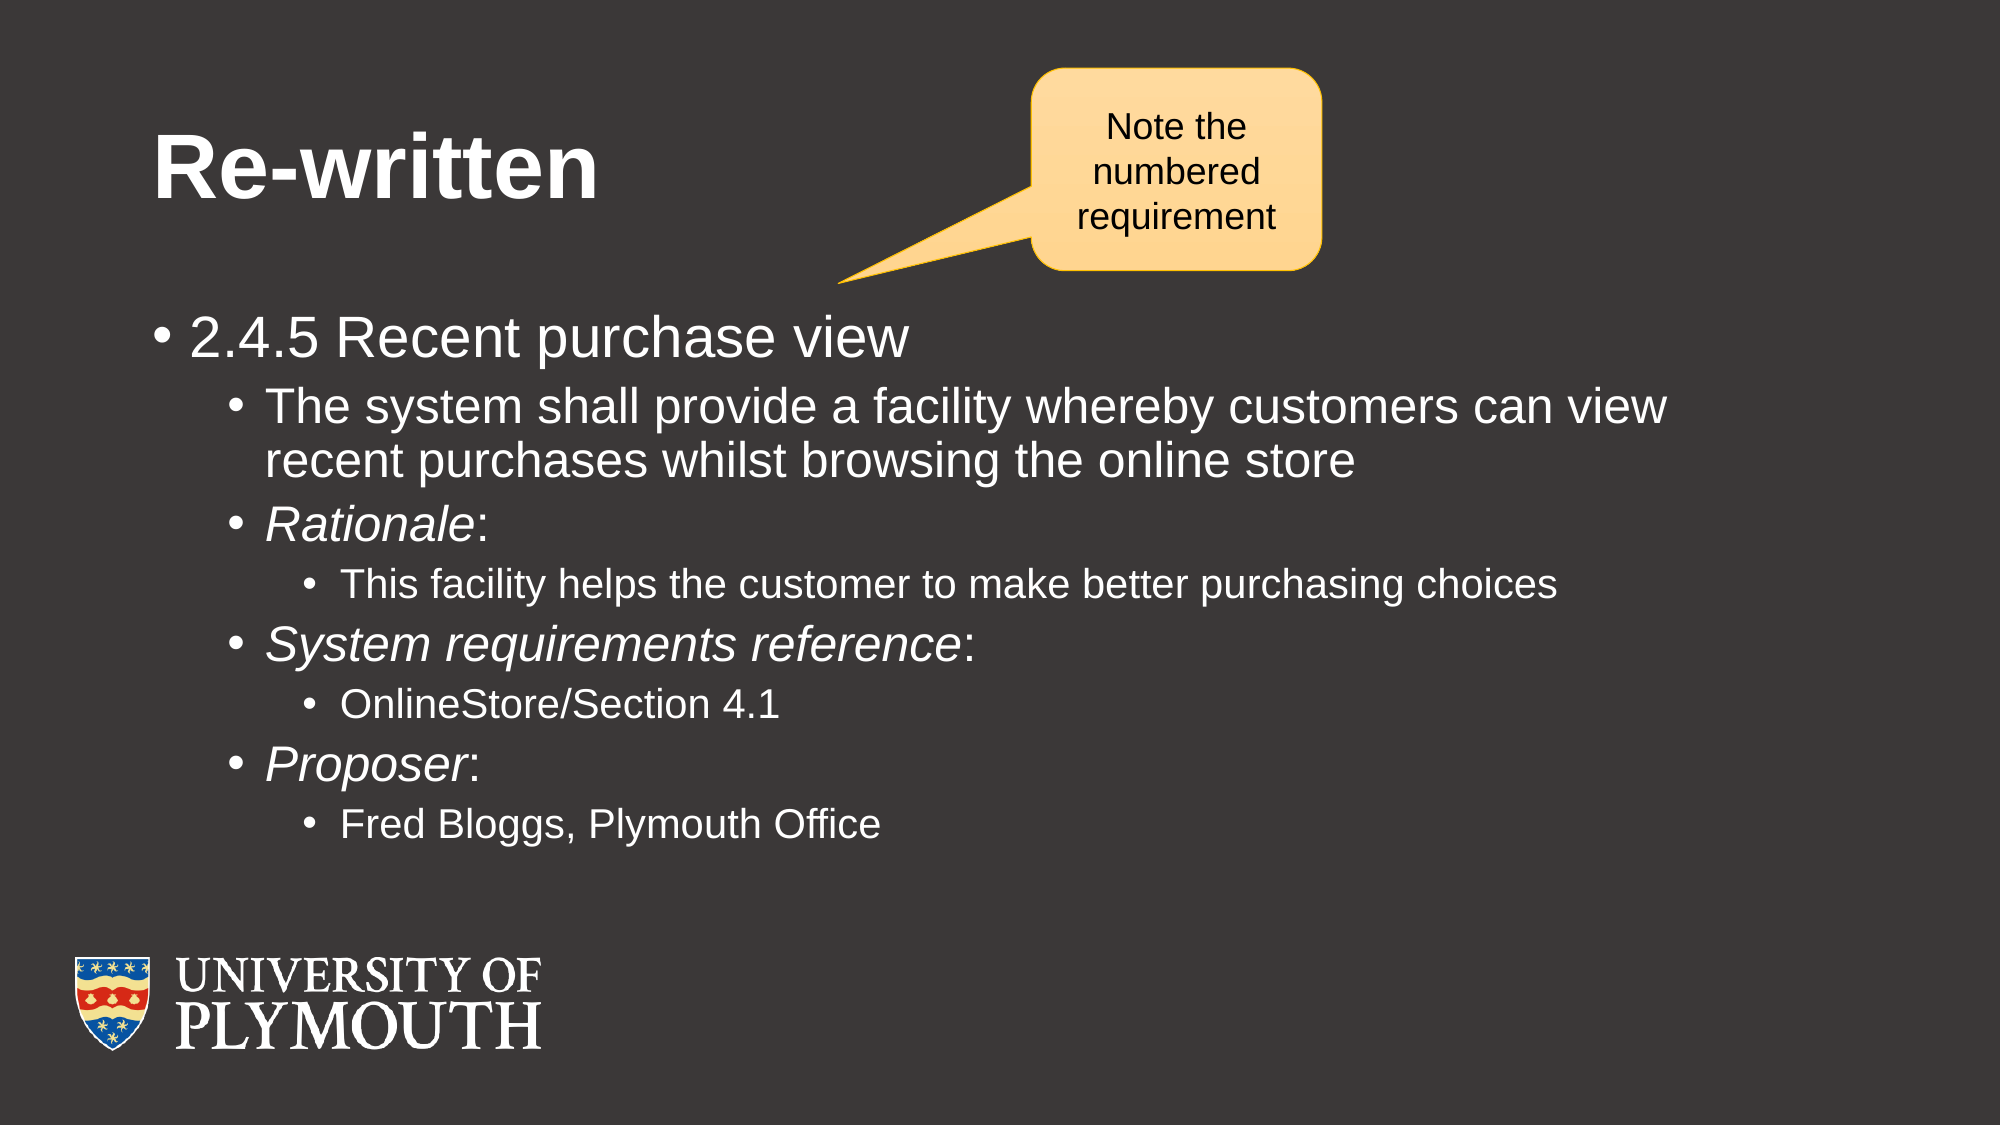

# Re-written
Note the numbered requirement
2.4.5 Recent purchase view
The system shall provide a facility whereby customers can view recent purchases whilst browsing the online store
Rationale:
This facility helps the customer to make better purchasing choices
System requirements reference:
OnlineStore/Section 4.1
Proposer:
Fred Bloggs, Plymouth Office